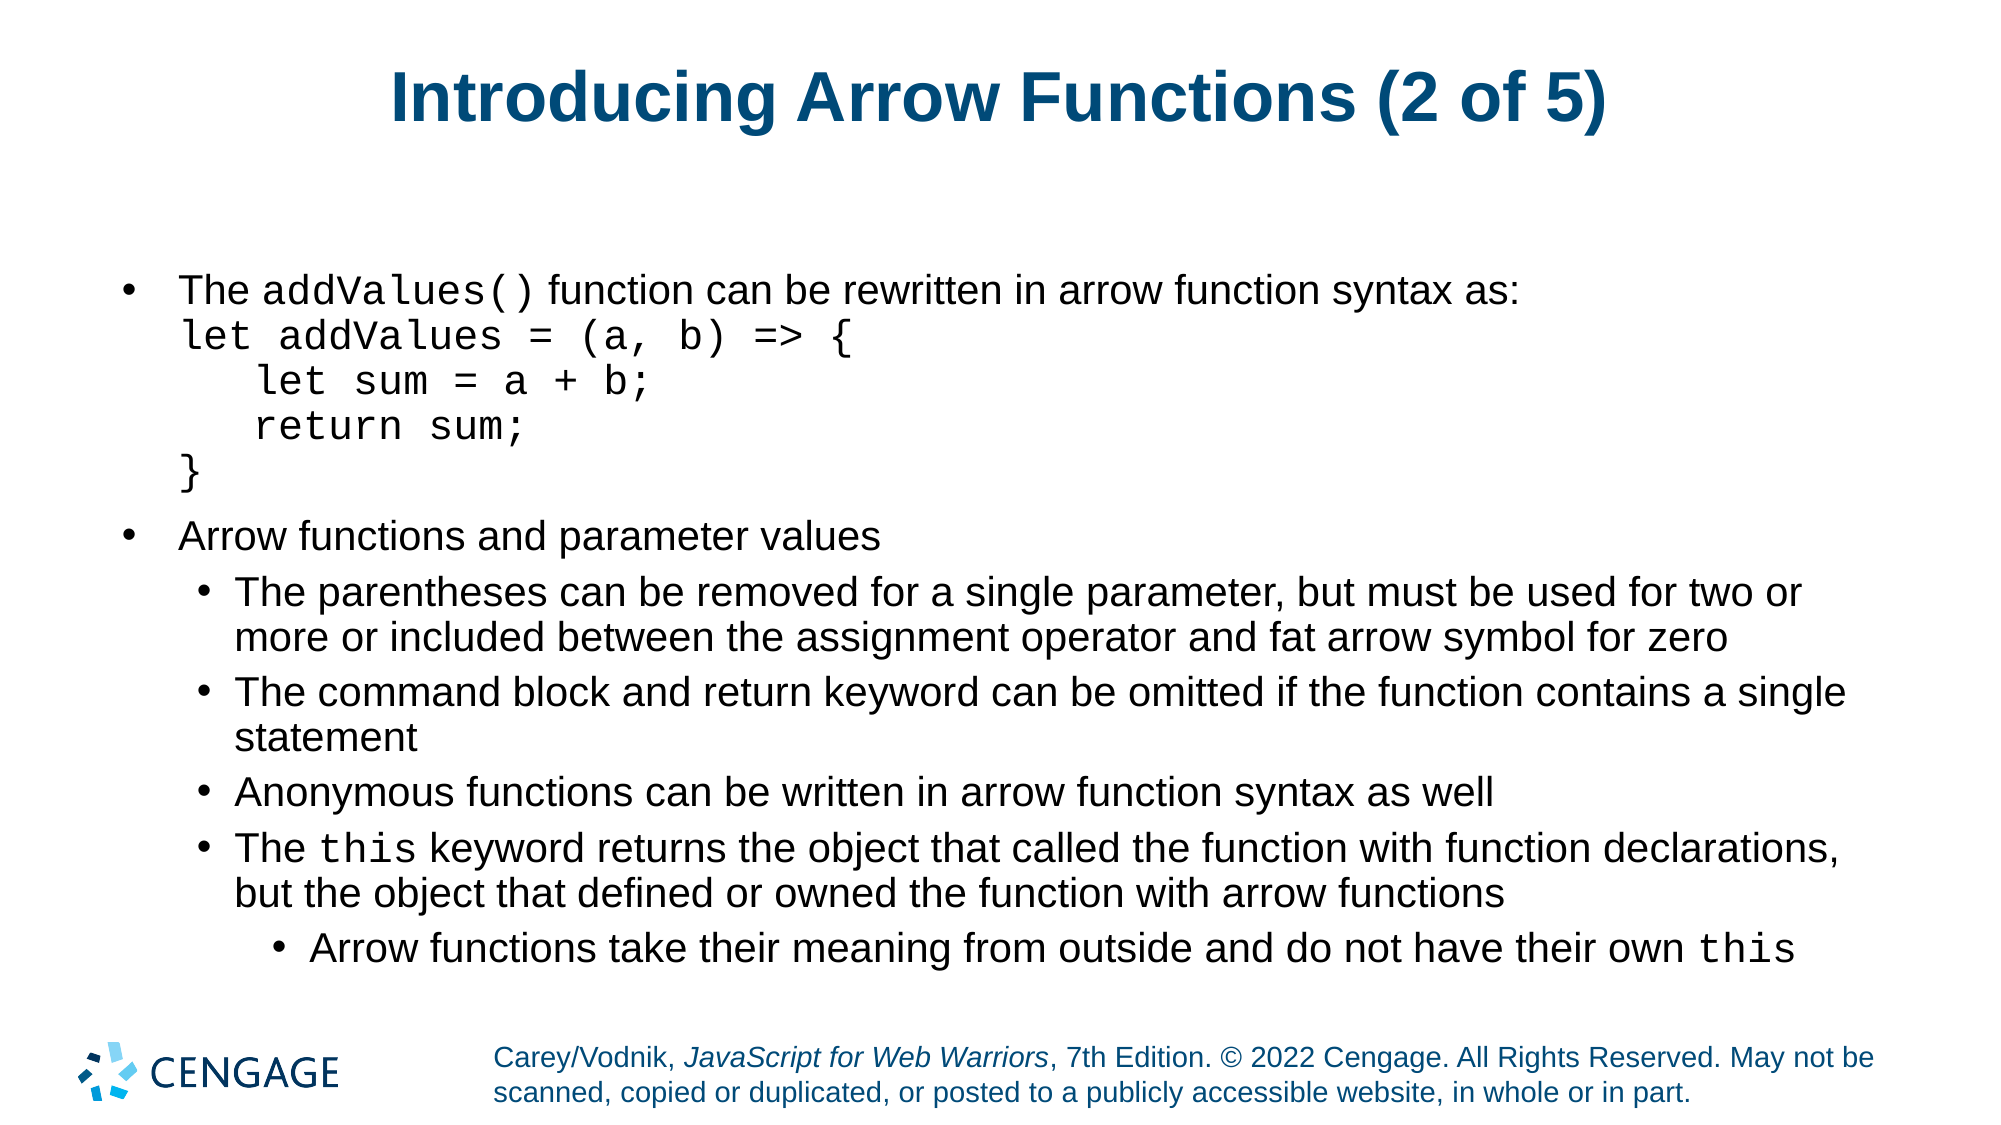

# Introducing Arrow Functions (2 of 5)
The addValues() function can be rewritten in arrow function syntax as:
let addValues = (a, b) => {
   let sum = a + b;
   return sum;
}
Arrow functions and parameter values
The parentheses can be removed for a single parameter, but must be used for two or more or included between the assignment operator and fat arrow symbol for zero
The command block and return keyword can be omitted if the function contains a single statement
Anonymous functions can be written in arrow function syntax as well
The this keyword returns the object that called the function with function declarations, but the object that defined or owned the function with arrow functions
Arrow functions take their meaning from outside and do not have their own this